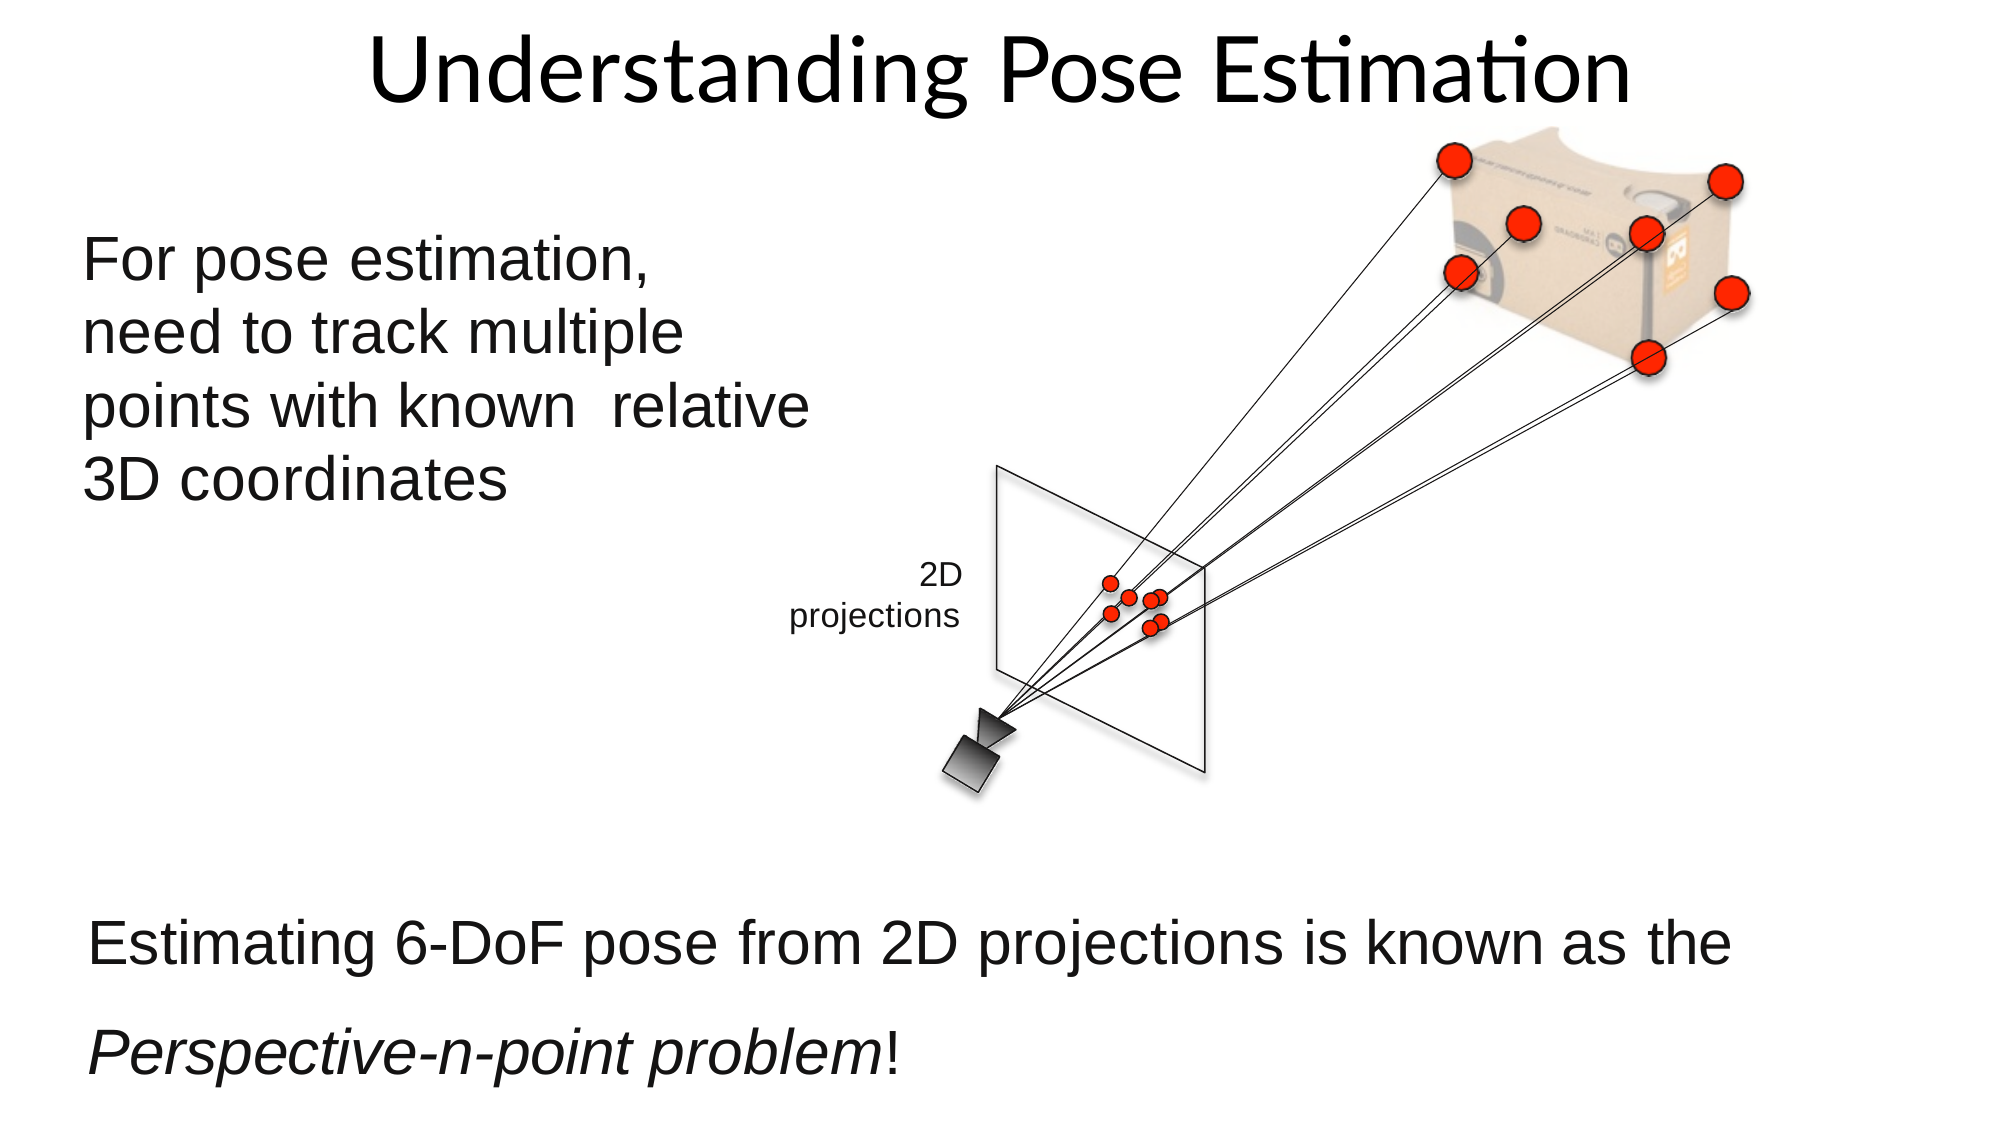

# Understanding Pose Estimation

For pose estimation,  need to track multiple  points with known  relative 3D coordinates

2D
projections

Estimating 6-DoF pose from 2D projections is known as the
Perspective-n-point problem!